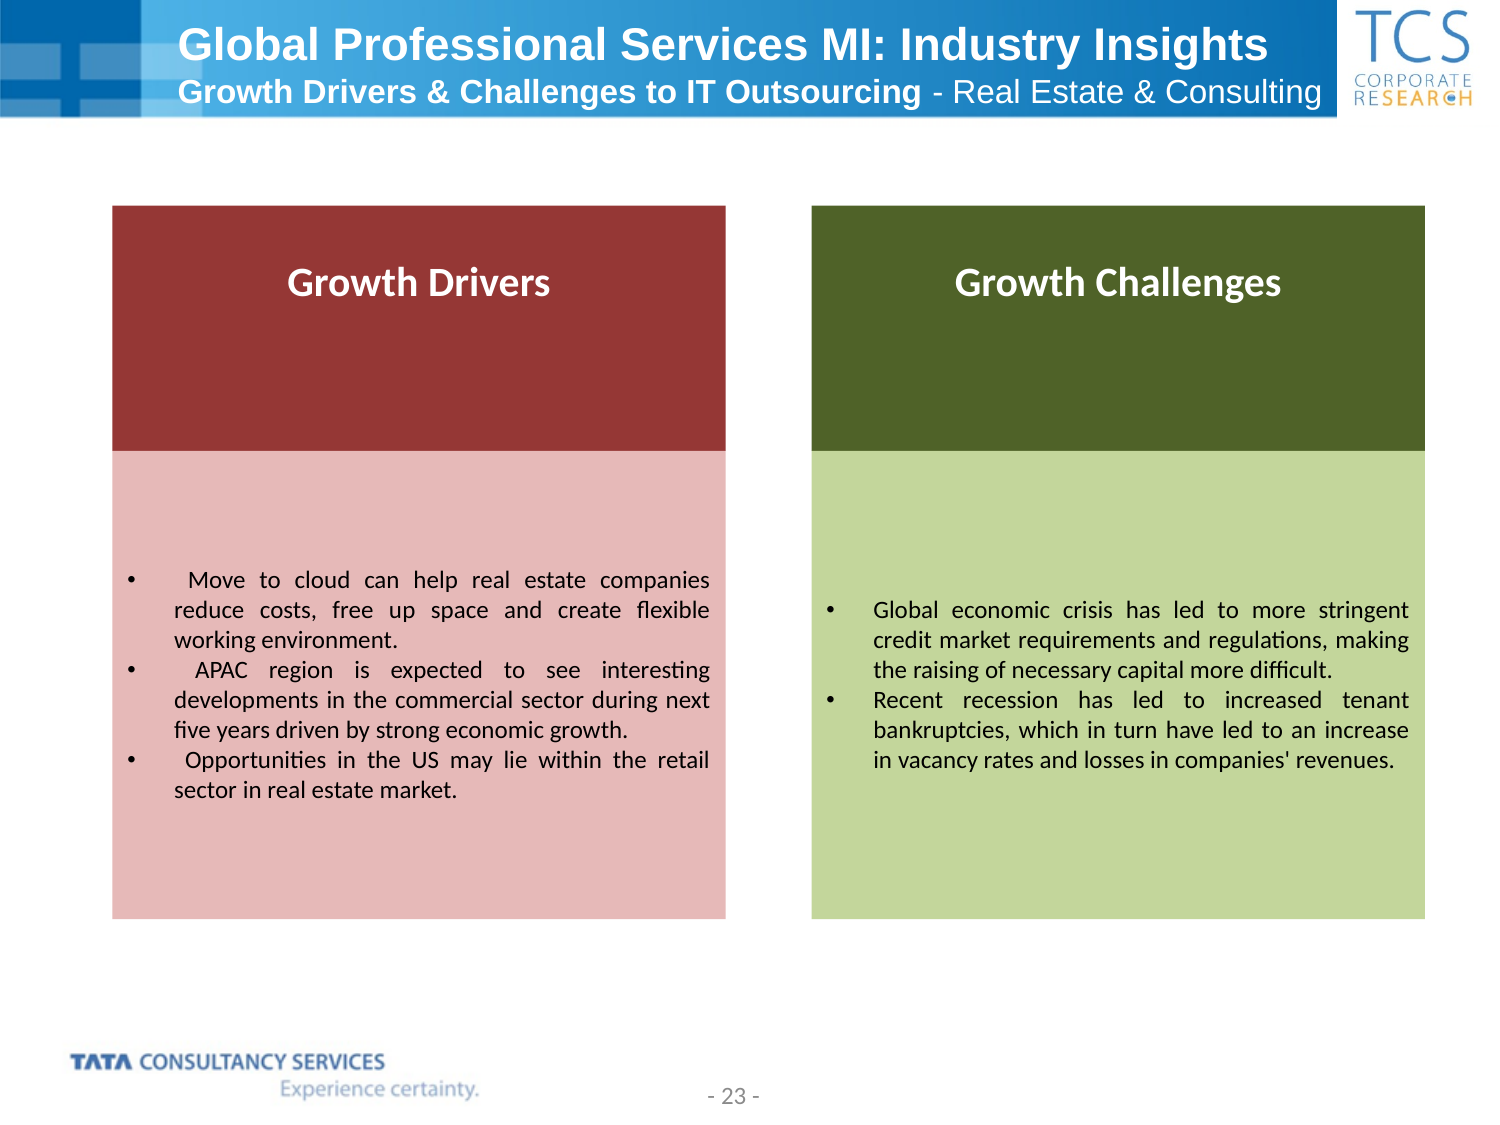

# Global Professional Services MI: Industry Insights Growth Drivers & Challenges to IT Outsourcing - Real Estate & Consulting
Growth Drivers
 Move to cloud can help real estate companies reduce costs, free up space and create flexible working environment.
Growth Challenges
Global economic crisis has led to more stringent credit market requirements and regulations, making the raising of necessary capital more difficult.
Recent recession has led to increased tenant bankruptcies, which in turn have led to an increase in vacancy rates and losses in companies' revenues.
 APAC region is expected to see interesting developments in the commercial sector during next five years driven by strong economic growth.
 Opportunities in the US may lie within the retail sector in real estate market.
- 23 -